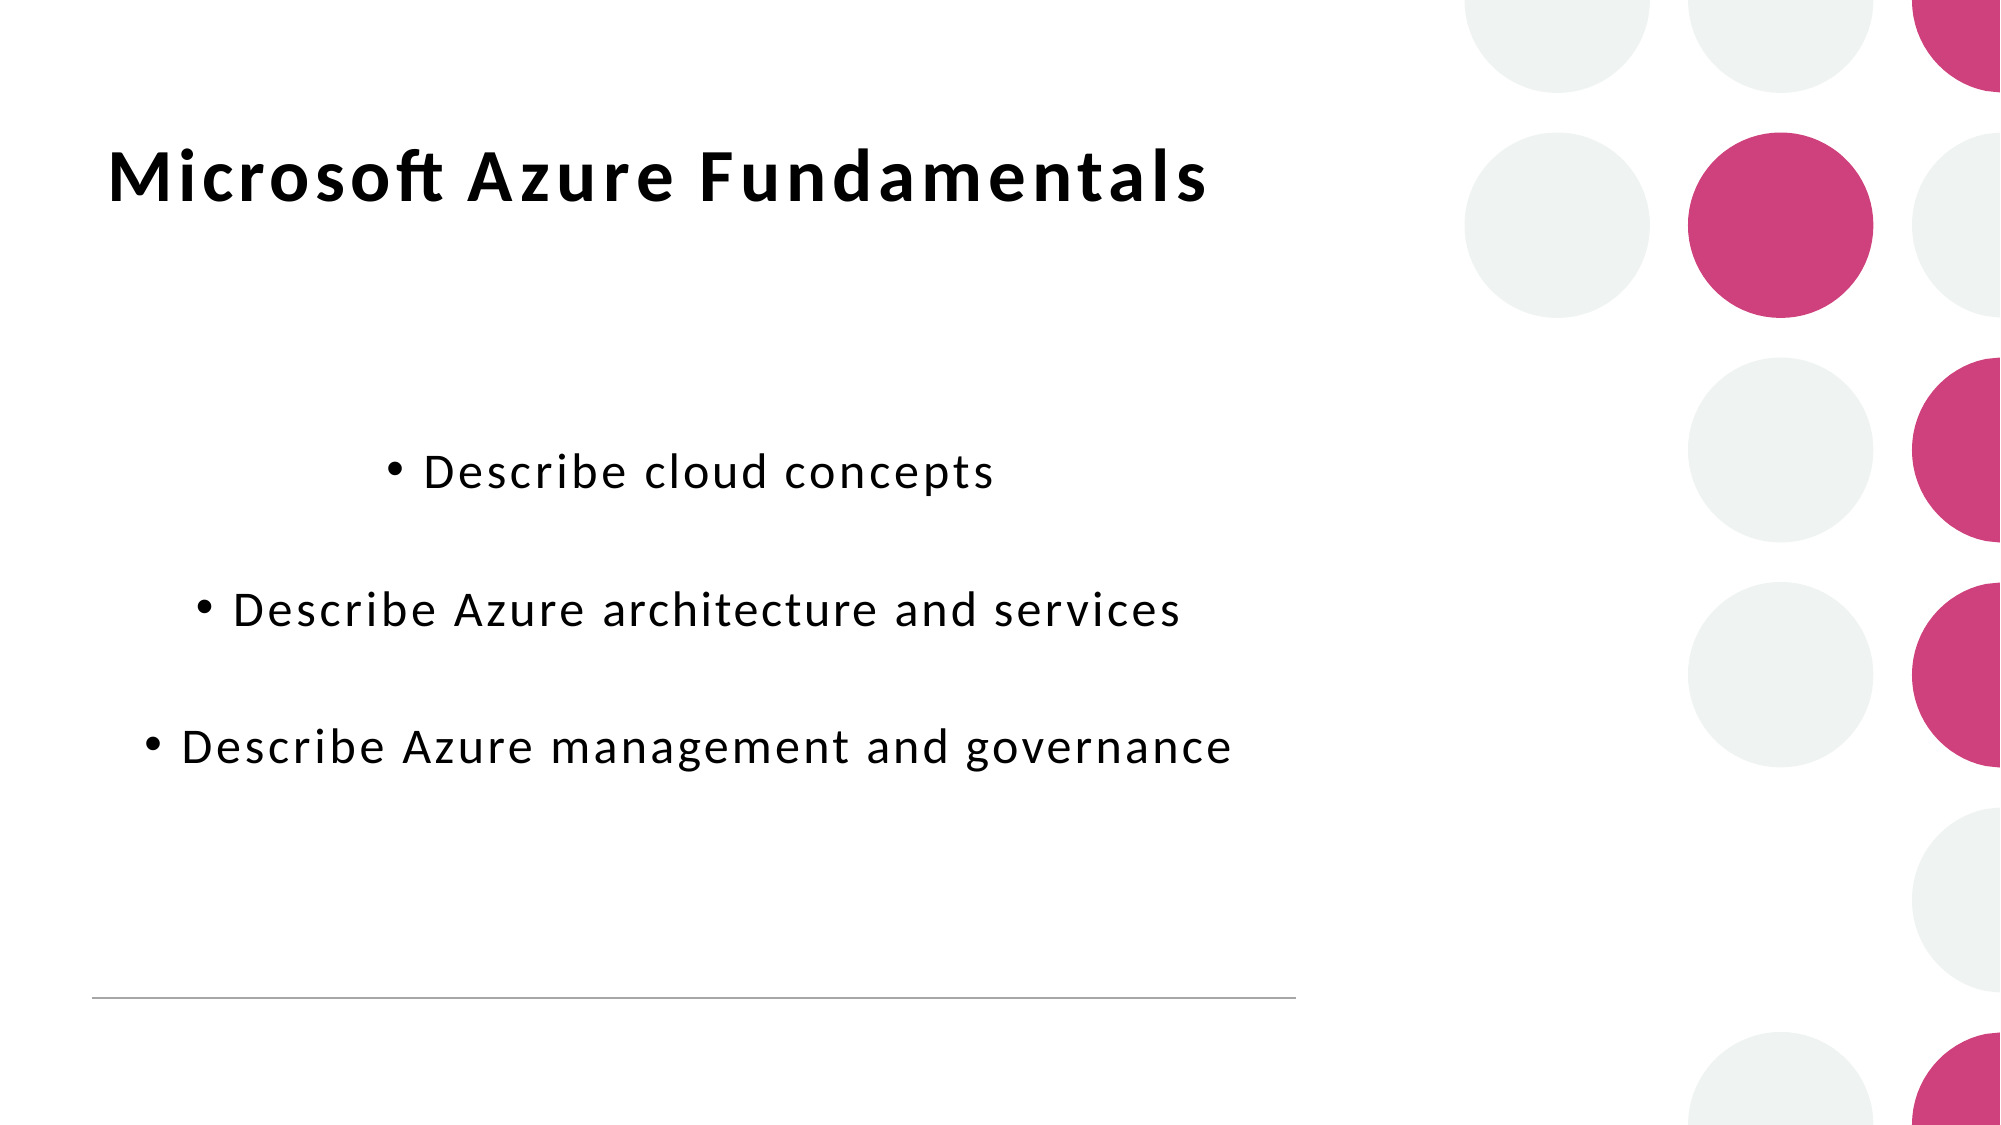

# Microsoft Azure Fundamentals
Describe cloud concepts

Describe Azure architecture and services

Describe Azure management and governance